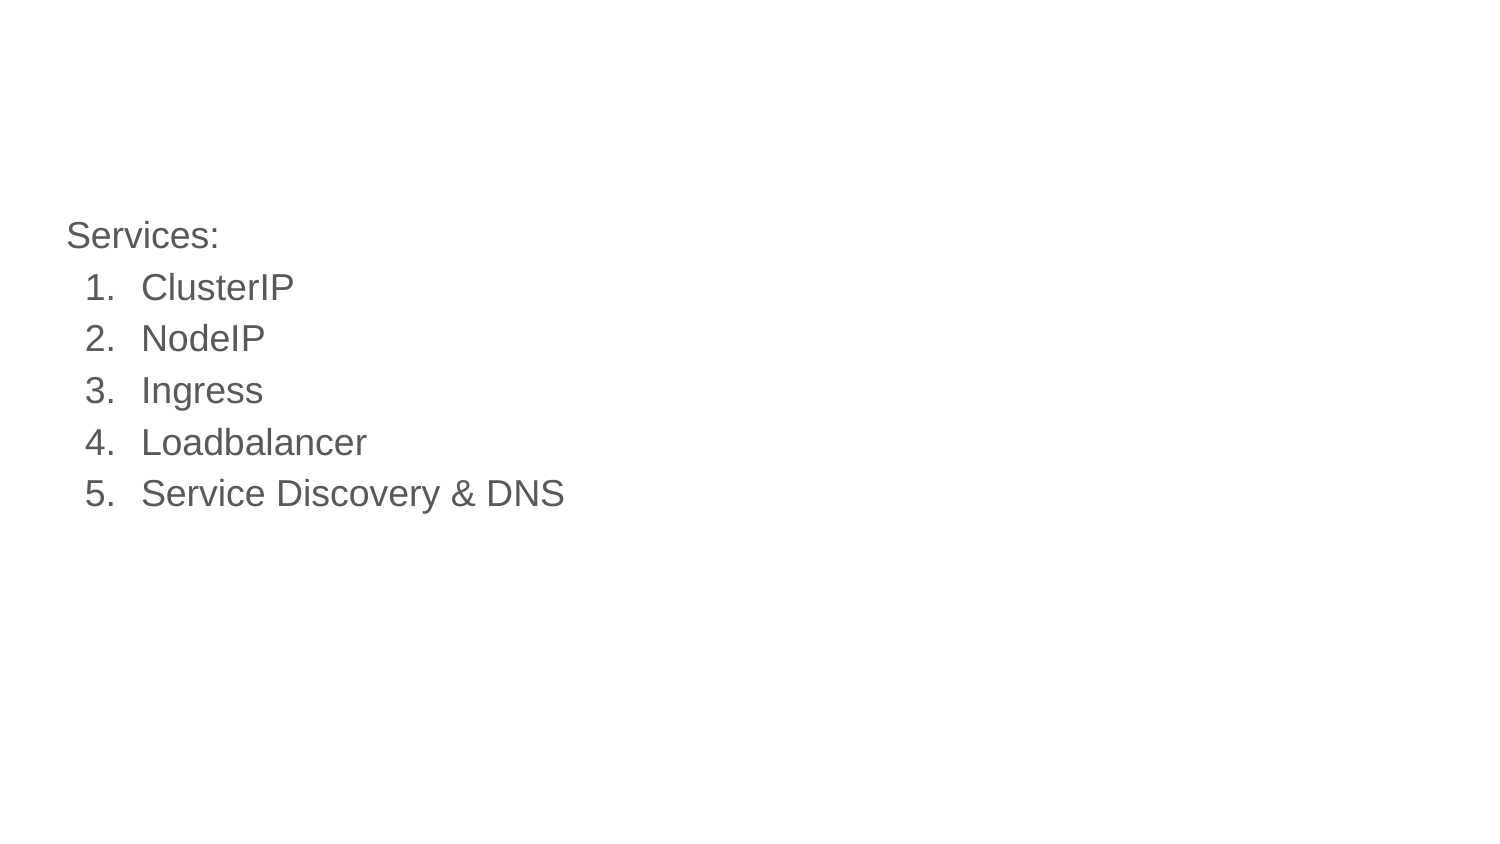

Services:
ClusterIP
NodeIP
Ingress
Loadbalancer
Service Discovery & DNS